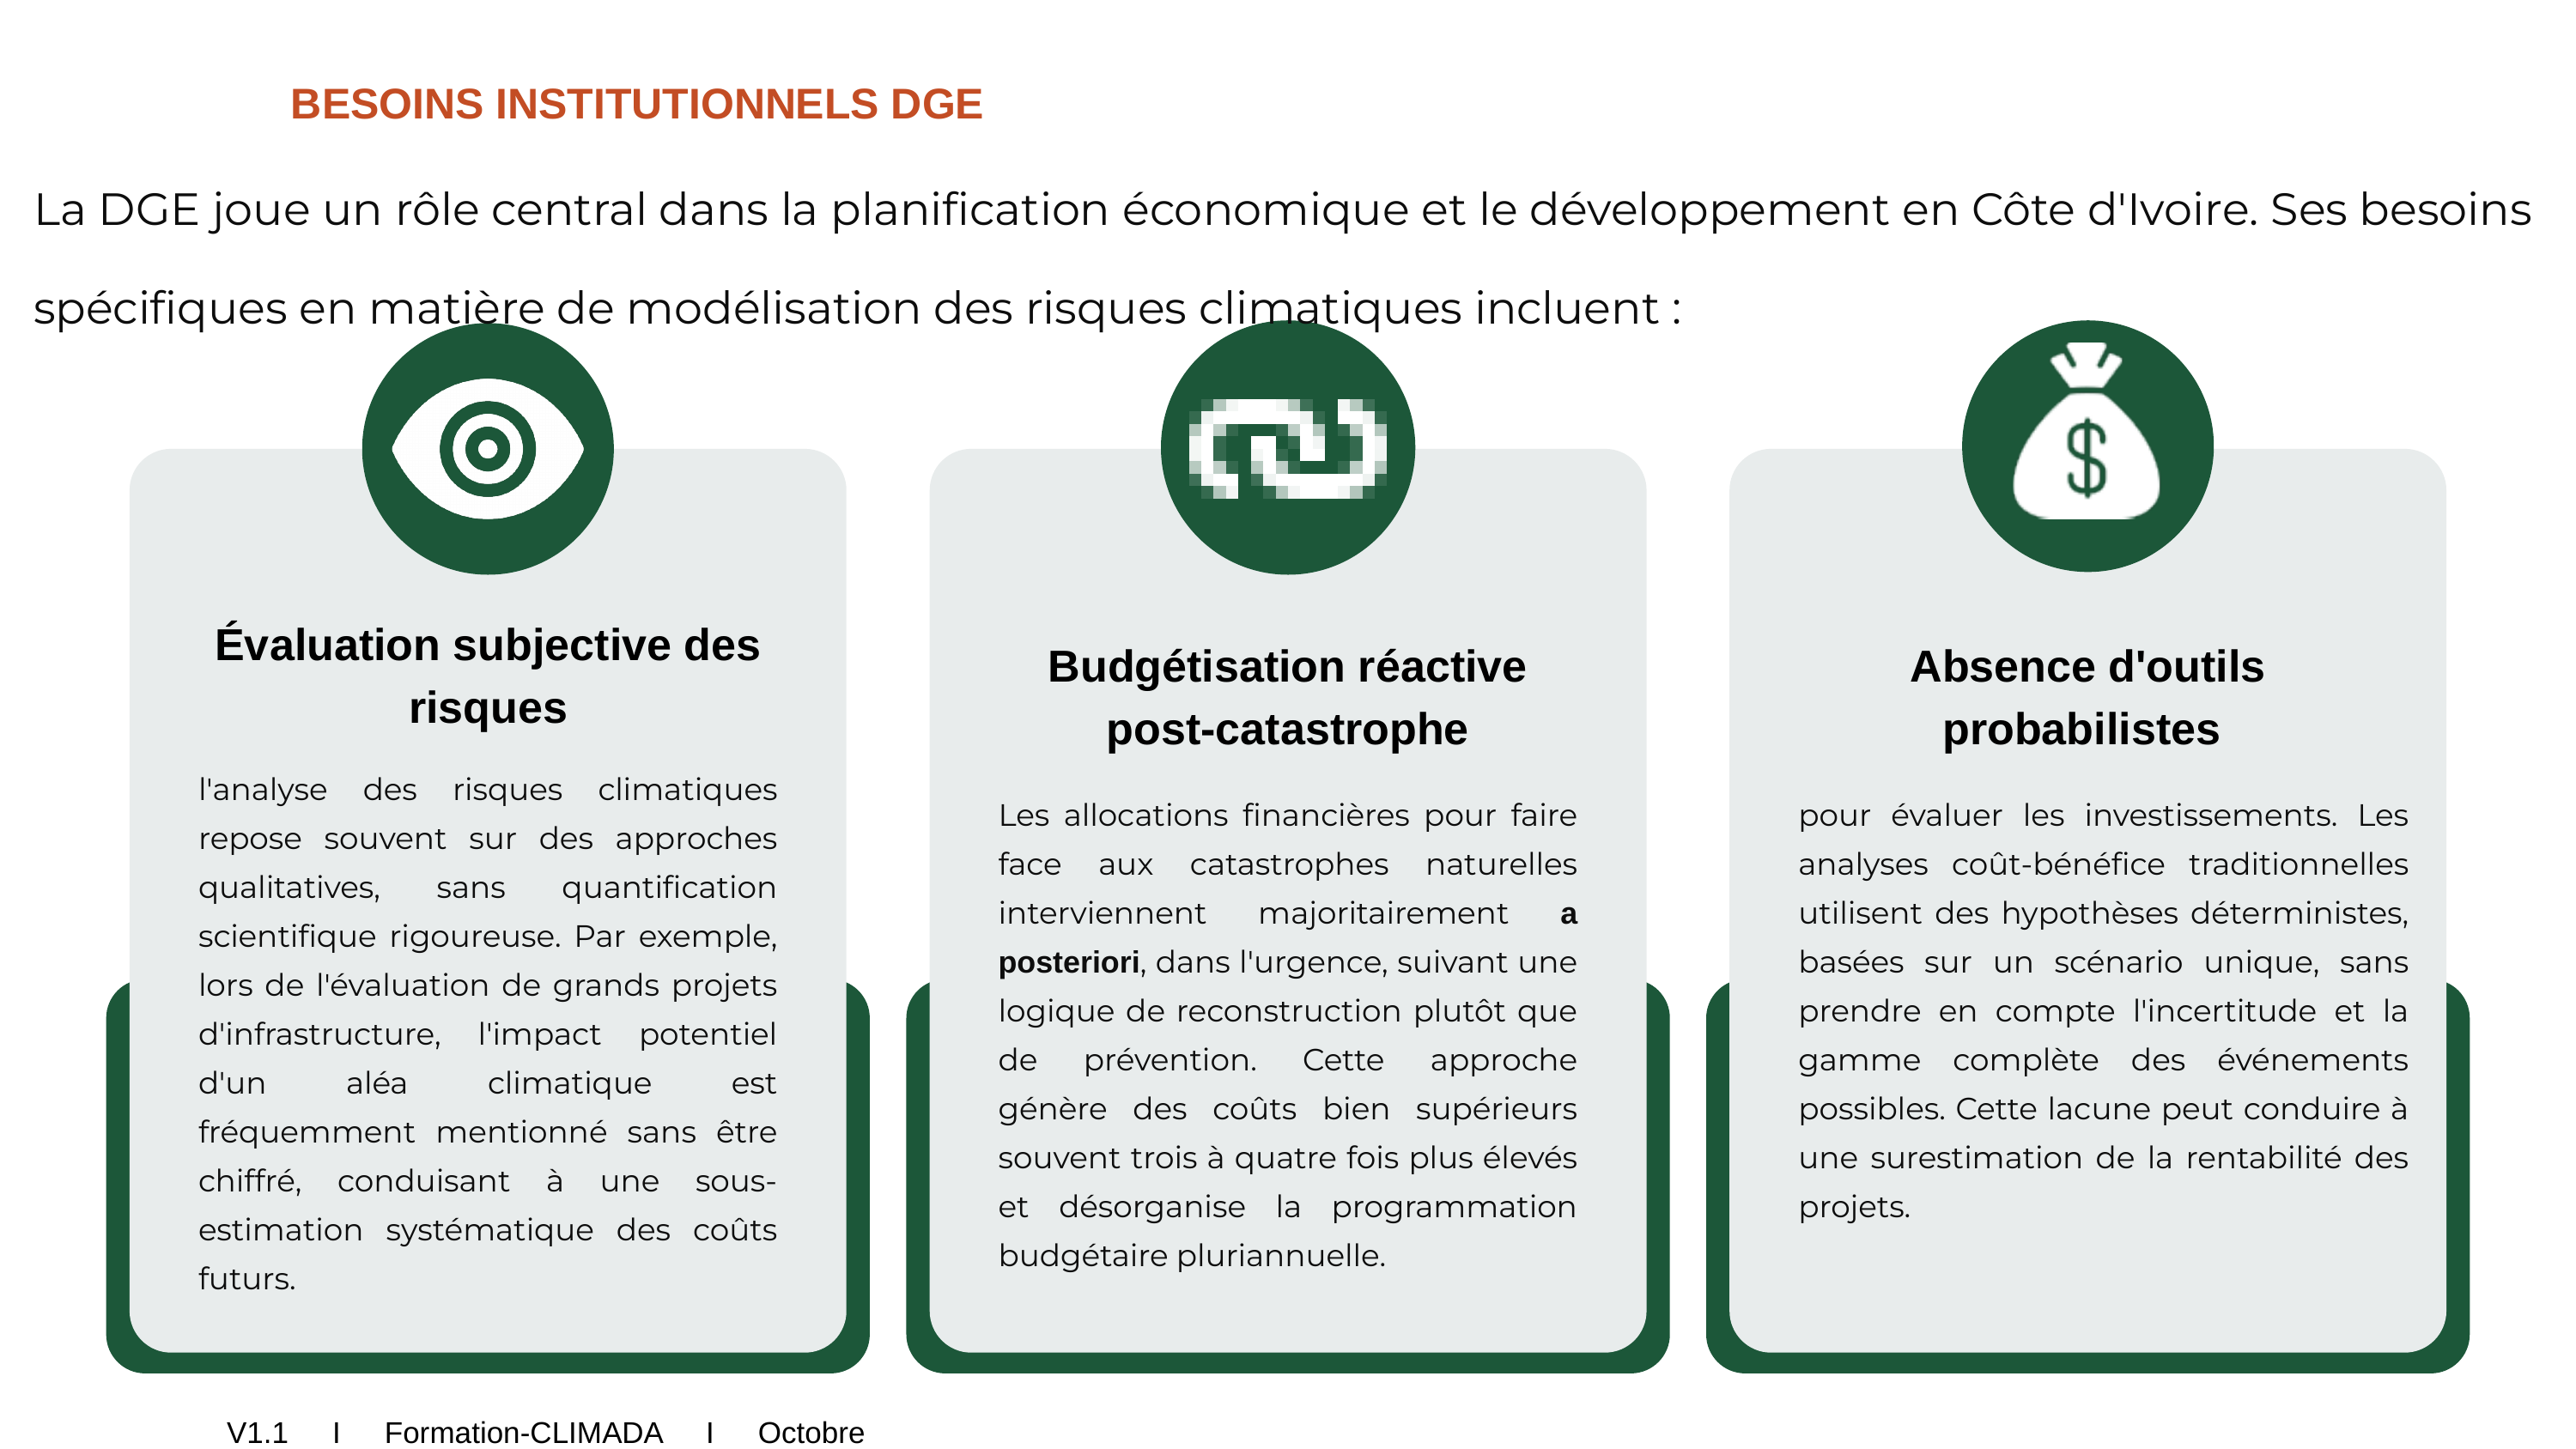

BESOINS INSTITUTIONNELS DGE
La DGE joue un rôle central dans la planification économique et le développement en Côte d'Ivoire. Ses besoins
spécifiques en matière de modélisation des risques climatiques incluent :

Évaluation subjective des risques
Budgétisation réactive post-catastrophe
Absence d'outils probabilistes
l'analyse des risques climatiques repose souvent sur des approches qualitatives, sans quantification scientifique rigoureuse. Par exemple, lors de l'évaluation de grands projets d'infrastructure, l'impact potentiel d'un aléa climatique est fréquemment mentionné sans être chiffré, conduisant à une sous-estimation systématique des coûts futurs.
Les allocations financières pour faire face aux catastrophes naturelles interviennent majoritairement a posteriori, dans l'urgence, suivant une logique de reconstruction plutôt que de prévention. Cette approche génère des coûts bien supérieurs souvent trois à quatre fois plus élevés et désorganise la programmation budgétaire pluriannuelle.
pour évaluer les investissements. Les analyses coût-bénéfice traditionnelles utilisent des hypothèses déterministes, basées sur un scénario unique, sans prendre en compte l'incertitude et la gamme complète des événements possibles. Cette lacune peut conduire à une surestimation de la rentabilité des projets.

V1.1   I   Formation-CLIMADA   I   Octobre 2025